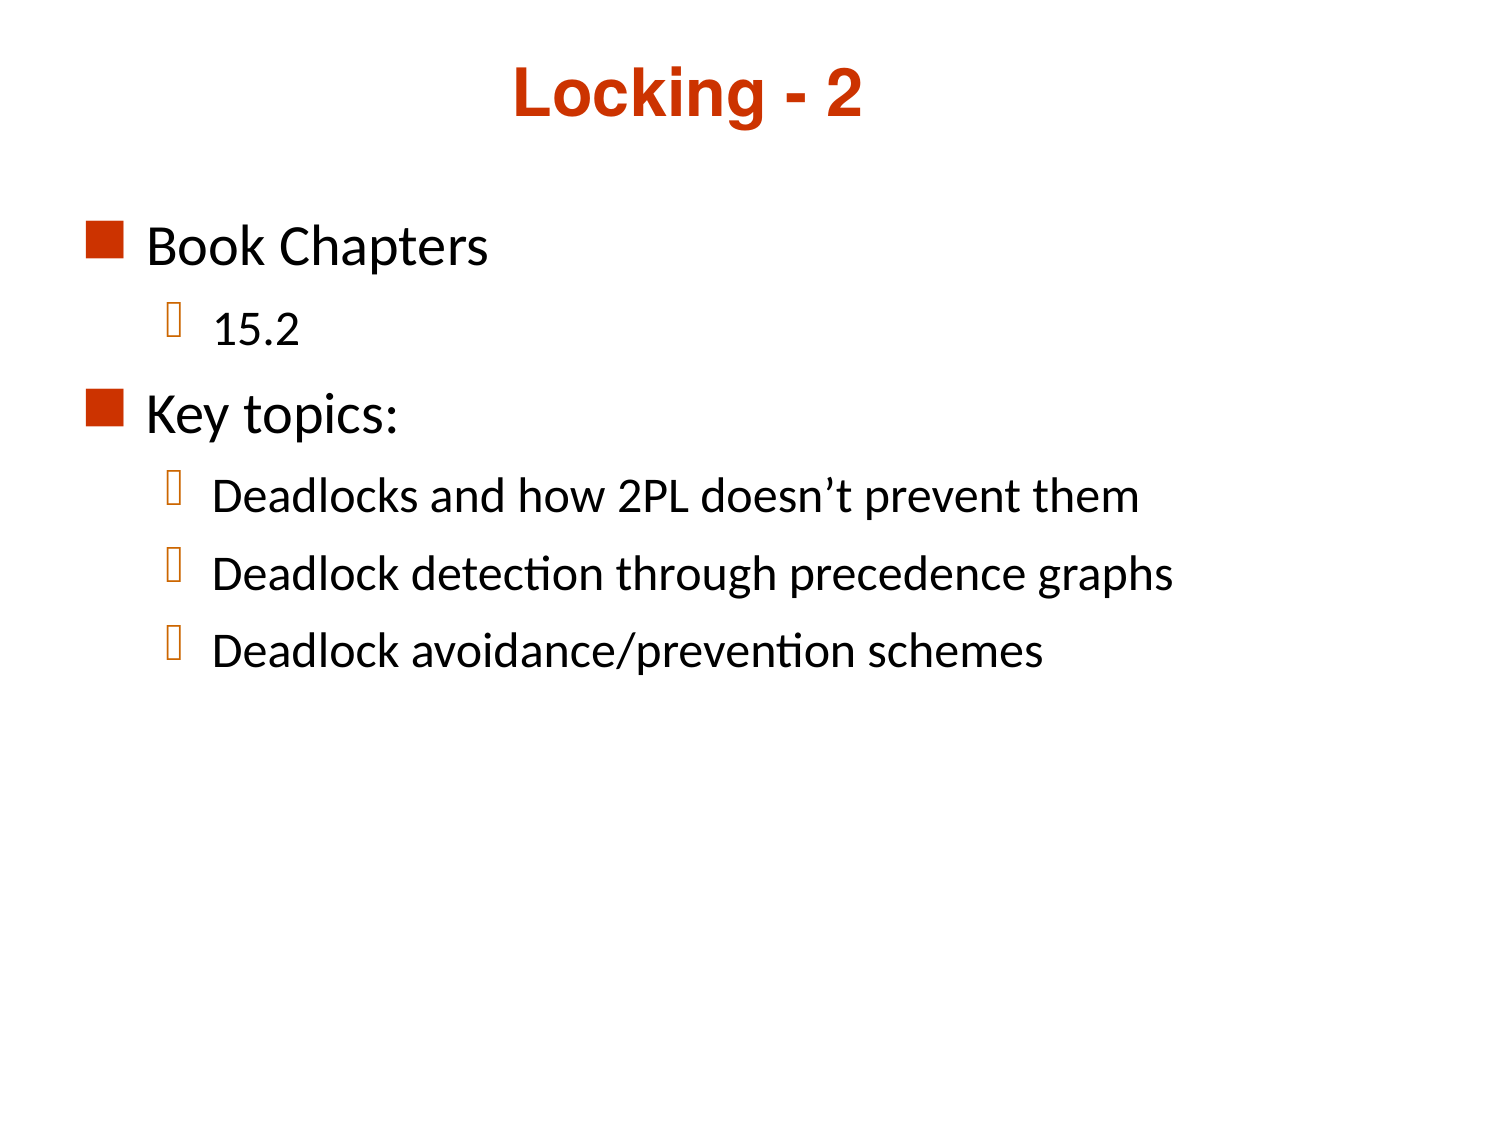

# Locking - 2
Book Chapters
15.2
Key topics:
Deadlocks and how 2PL doesn’t prevent them
Deadlock detection through precedence graphs
Deadlock avoidance/prevention schemes